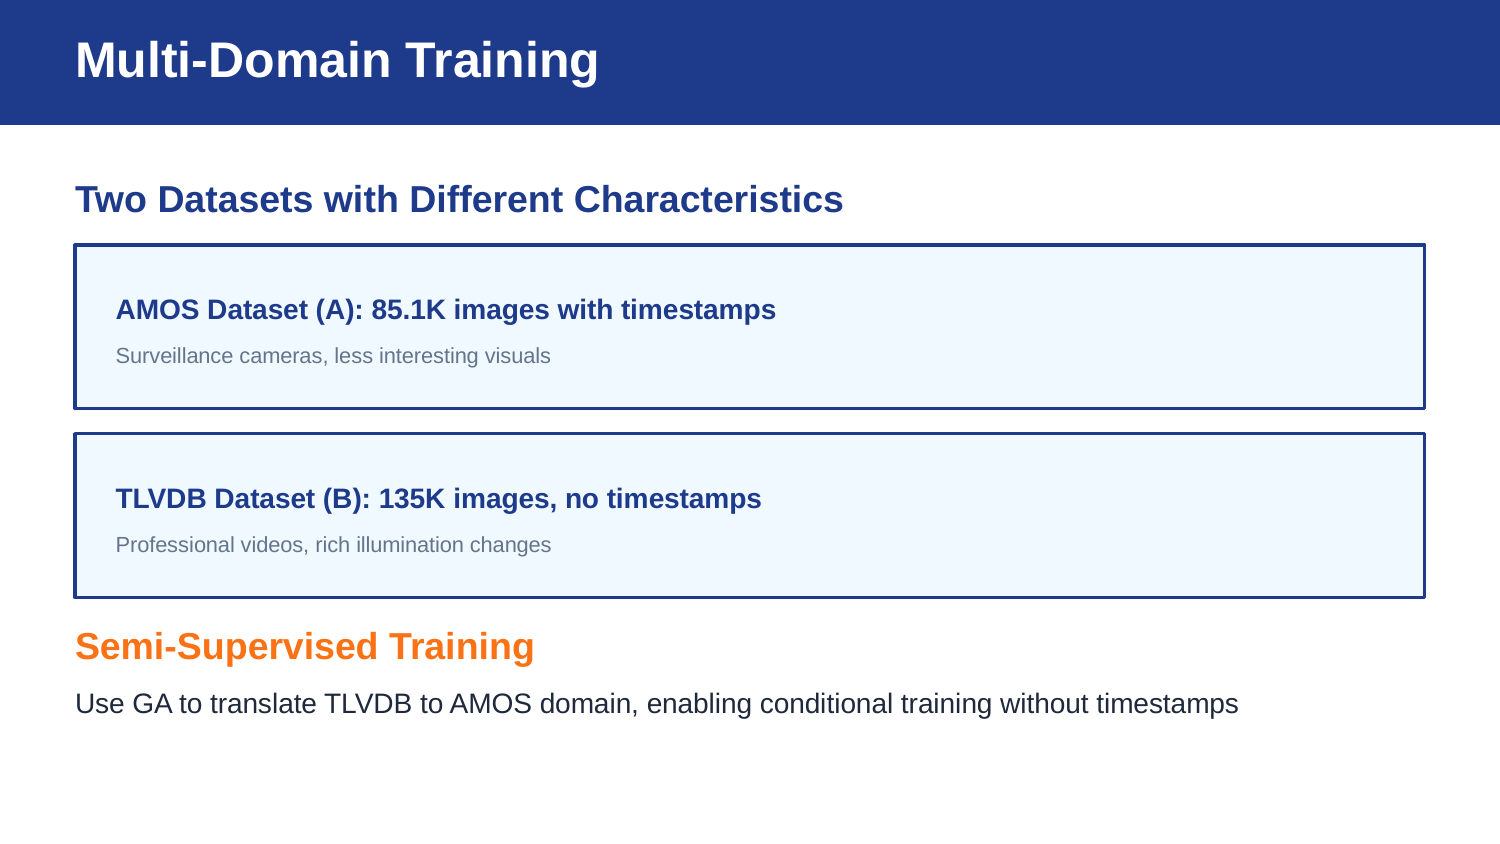

Multi-Domain Training
Two Datasets with Different Characteristics

AMOS Dataset (A): 85.1K images with timestamps
Surveillance cameras, less interesting visuals

TLVDB Dataset (B): 135K images, no timestamps
Professional videos, rich illumination changes
Semi-Supervised Training
Use GA to translate TLVDB to AMOS domain, enabling conditional training without timestamps